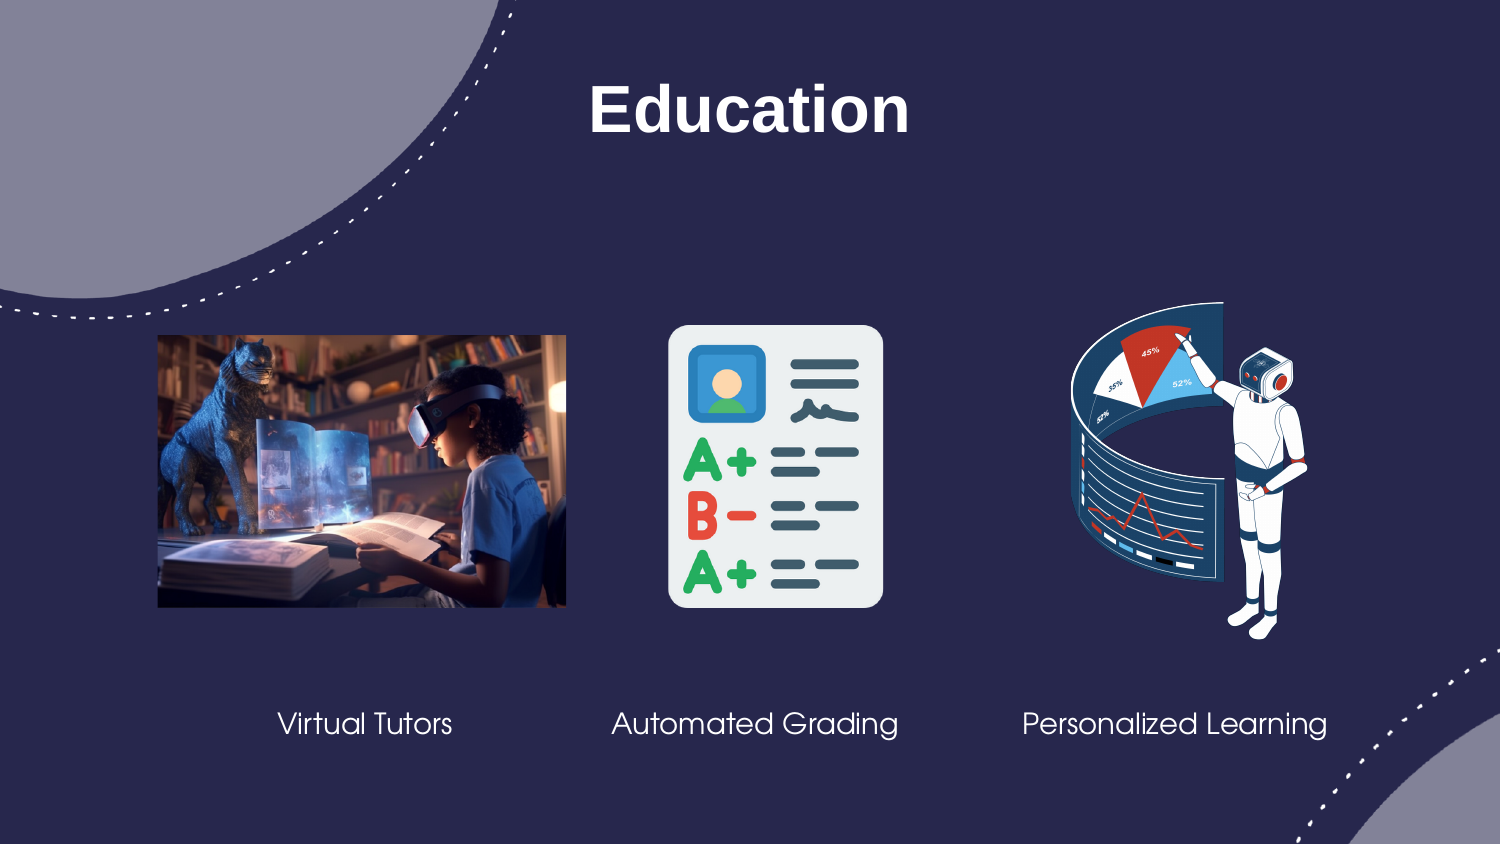

Education

Virtual Tutors
Automated Grading
Personalized Learning